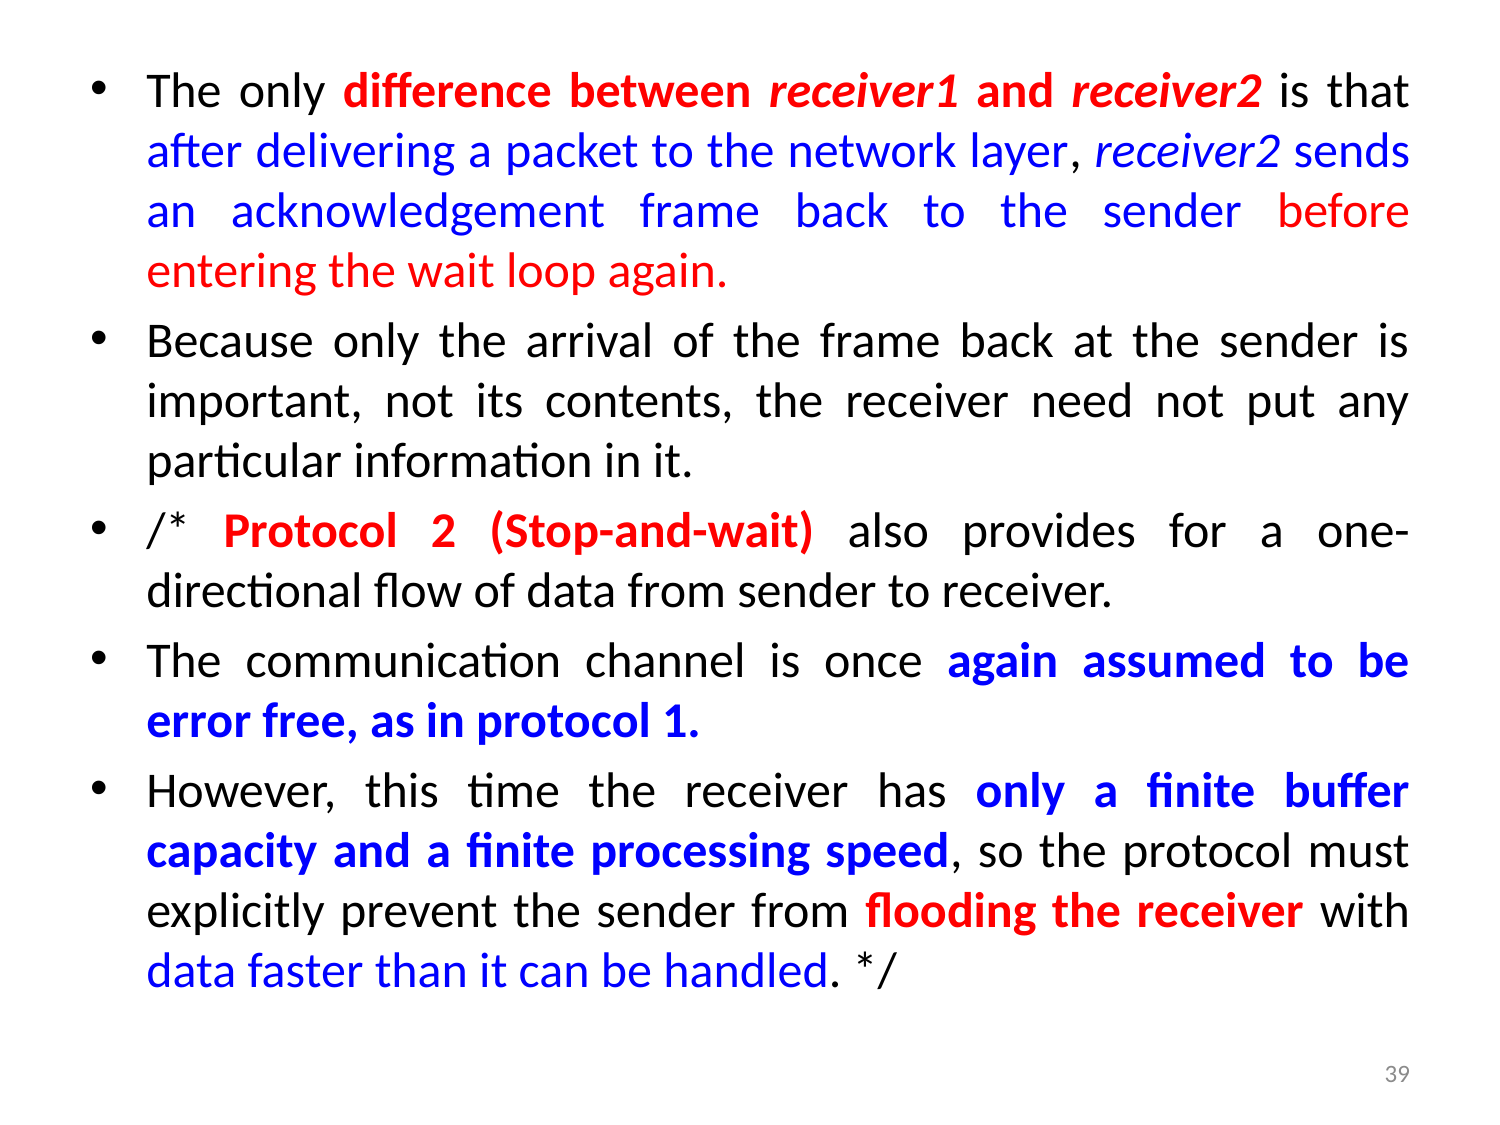

The only difference between receiver1 and receiver2 is that after delivering a packet to the network layer, receiver2 sends an acknowledgement frame back to the sender before entering the wait loop again.
Because only the arrival of the frame back at the sender is important, not its contents, the receiver need not put any particular information in it.
/* Protocol 2 (Stop-and-wait) also provides for a one-directional flow of data from sender to receiver.
The communication channel is once again assumed to be error free, as in protocol 1.
However, this time the receiver has only a finite buffer capacity and a finite processing speed, so the protocol must explicitly prevent the sender from flooding the receiver with data faster than it can be handled. */
39